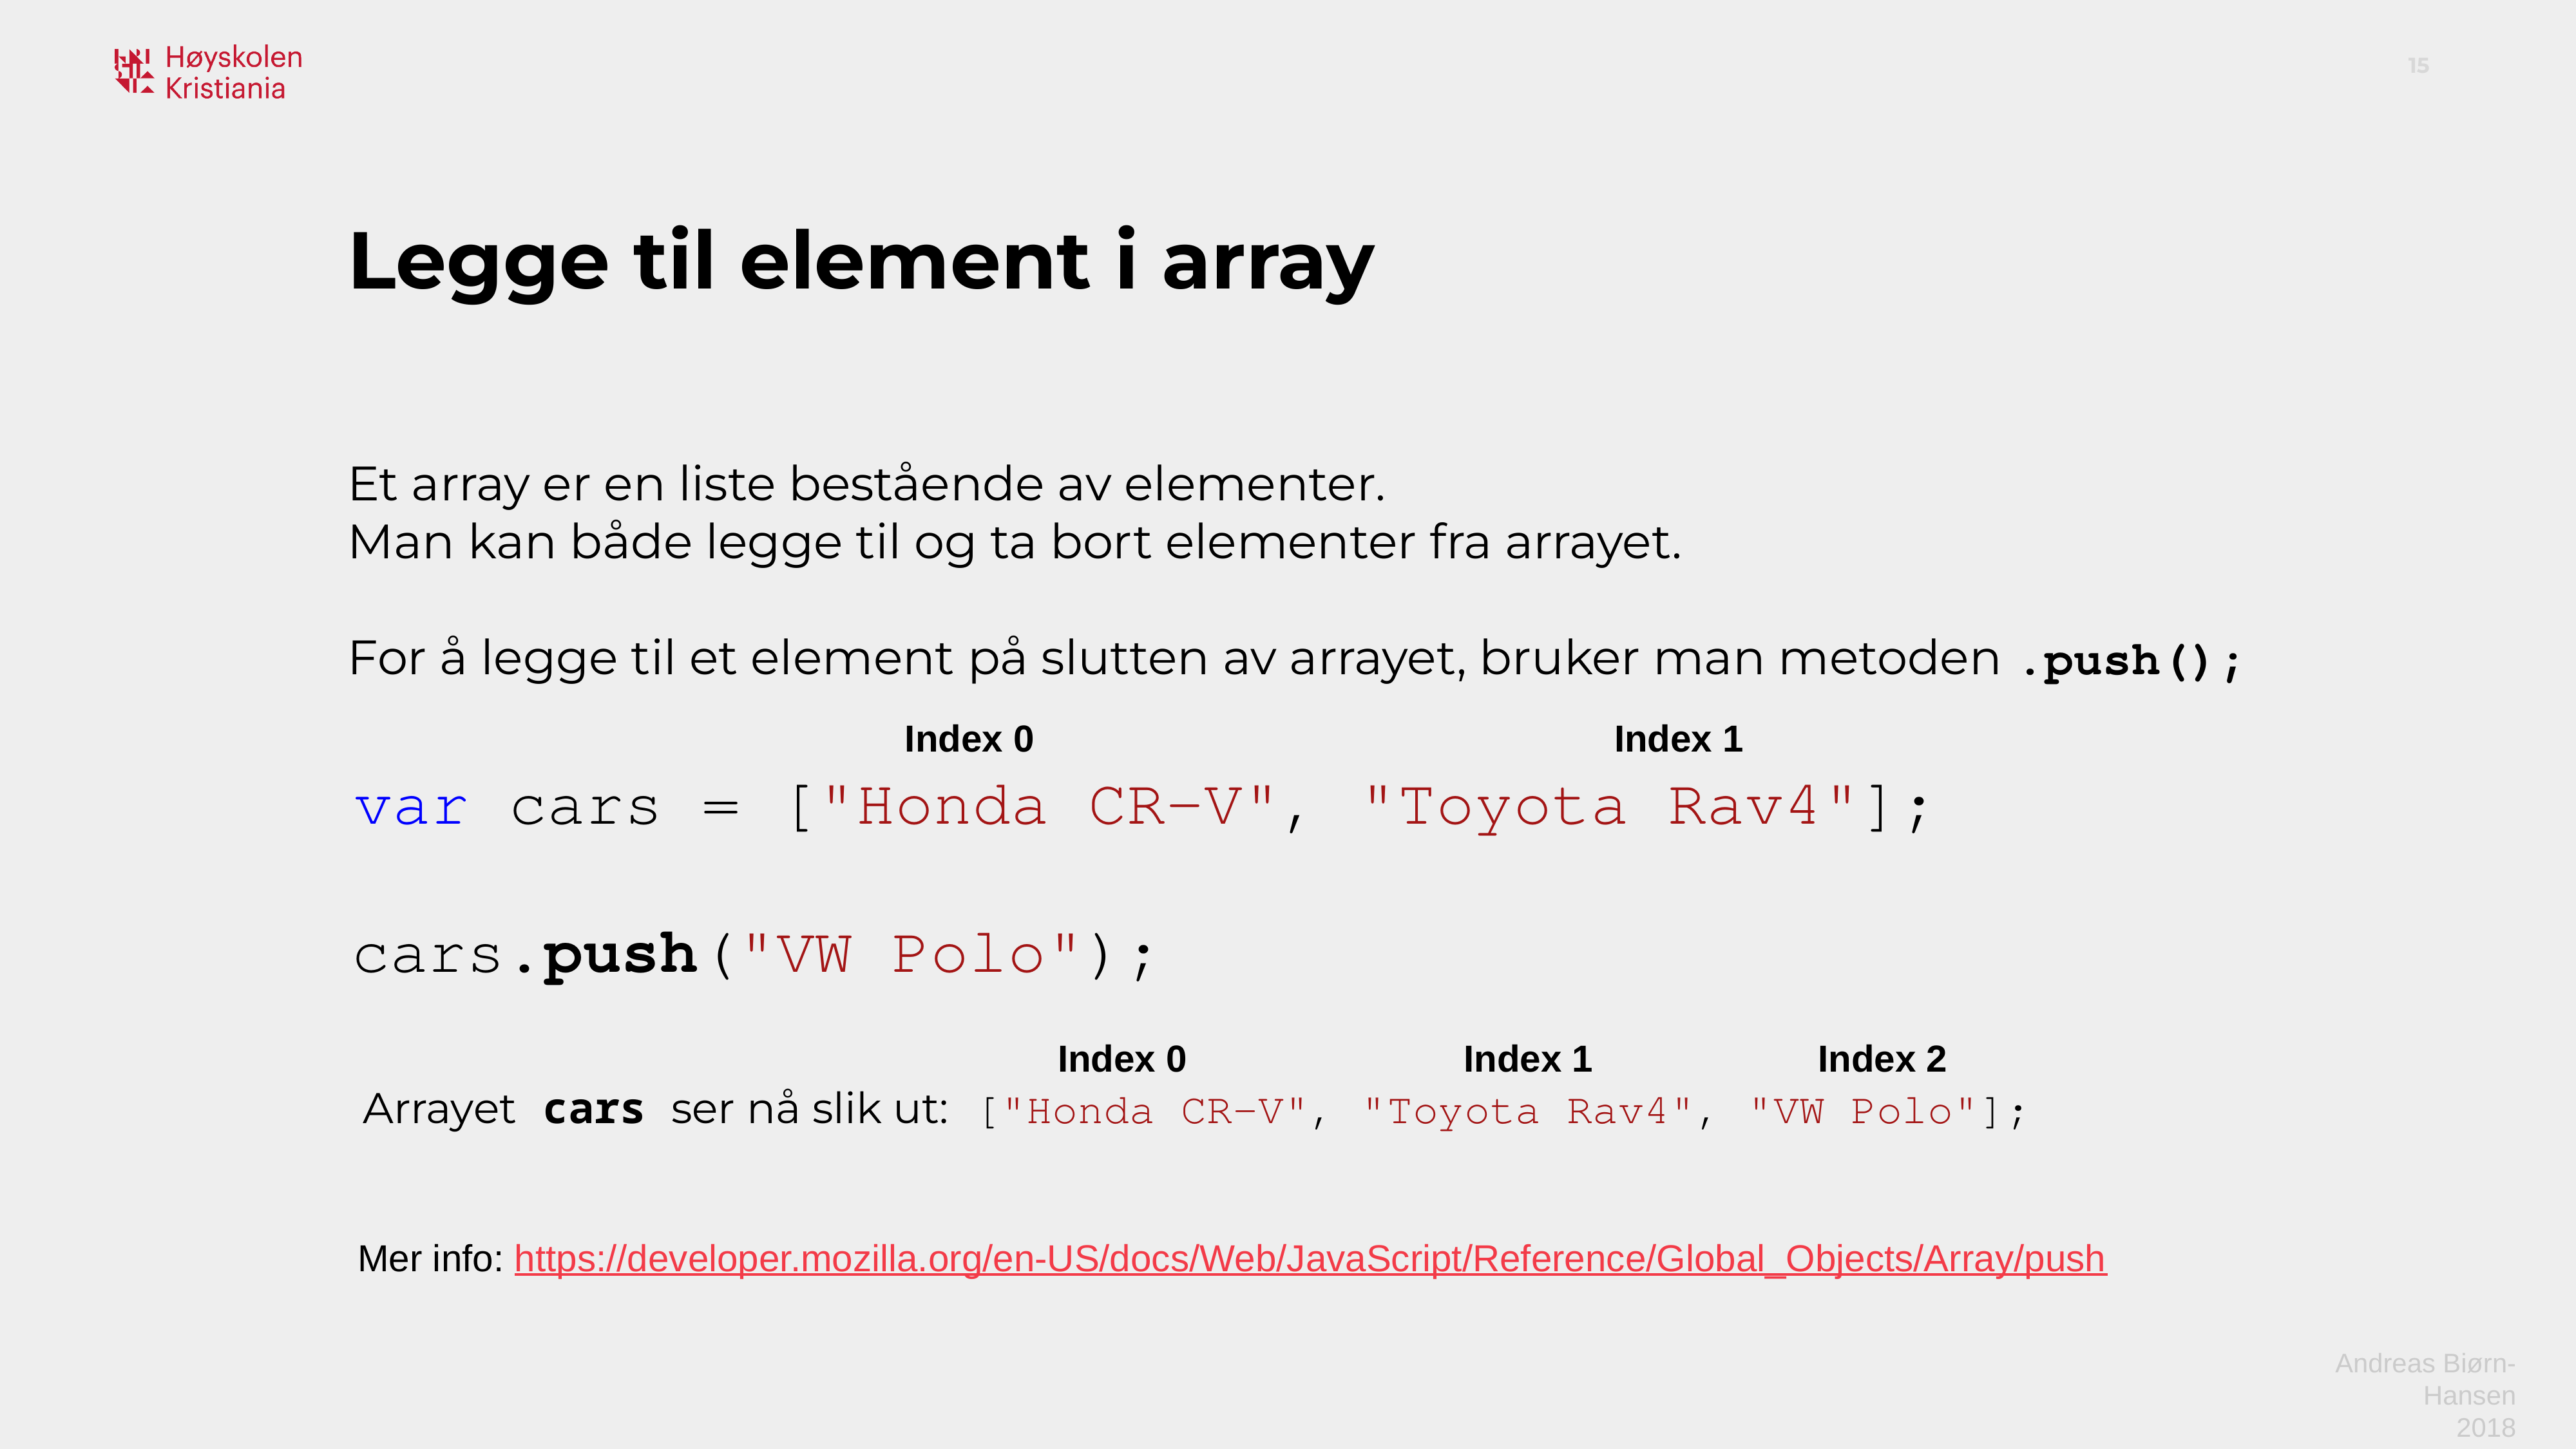

Legge til element i array
Et array er en liste bestående av elementer.
Man kan både legge til og ta bort elementer fra arrayet.

For å legge til et element på slutten av arrayet, bruker man metoden .push();
Index 0
Index 1
var cars = ["Honda CR-V", "Toyota Rav4"];
cars.push("VW Polo");
Index 0
Index 1
Index 2
Arrayet cars ser nå slik ut: ["Honda CR-V", "Toyota Rav4", "VW Polo"];
Mer info: https://developer.mozilla.org/en-US/docs/Web/JavaScript/Reference/Global_Objects/Array/push